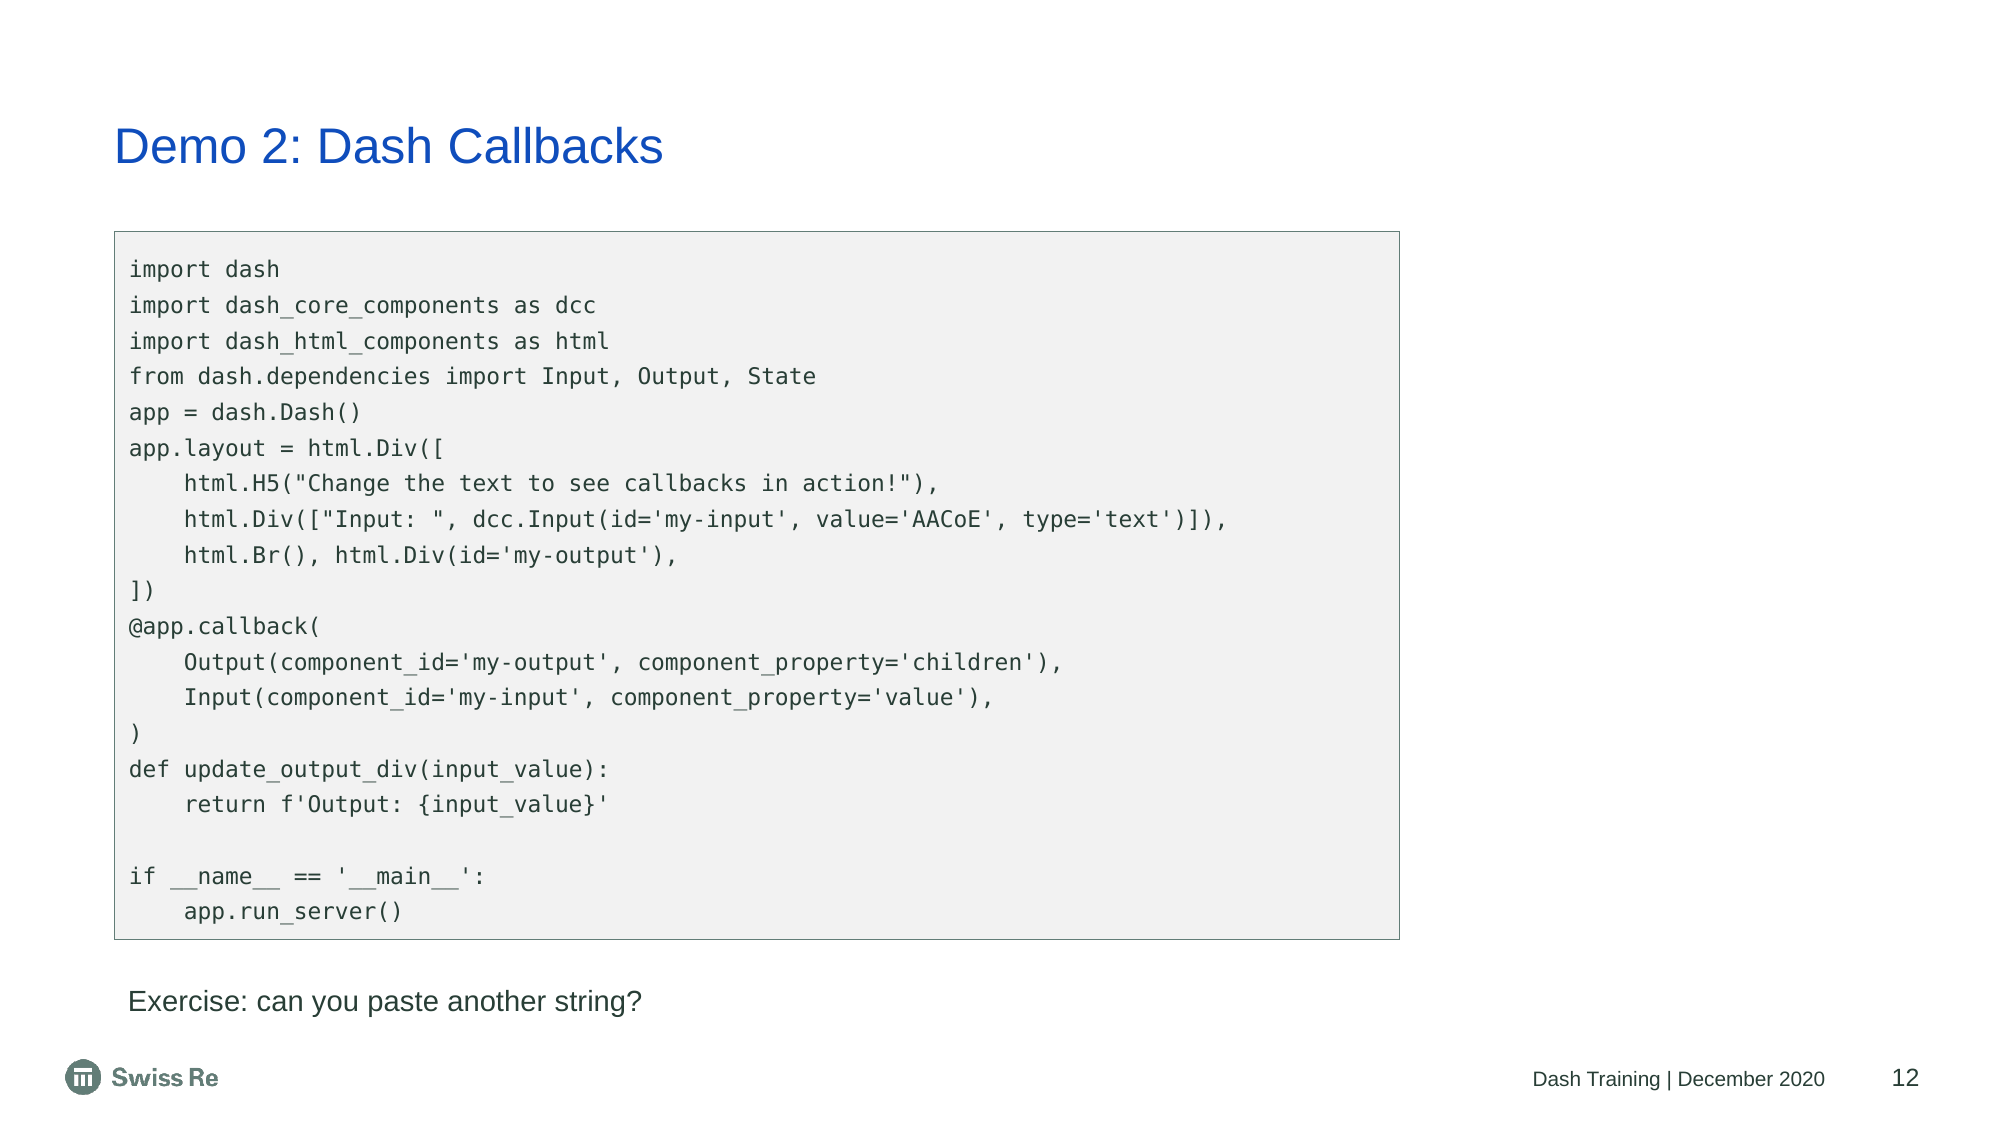

# Demo 2: Dash Callbacks
import dash
import dash_core_components as dcc
import dash_html_components as html
from dash.dependencies import Input, Output, State
app = dash.Dash()
app.layout = html.Div([
    html.H5("Change the text to see callbacks in action!"),
    html.Div(["Input: ", dcc.Input(id='my-input', value='AACoE', type='text')]),
    html.Br(), html.Div(id='my-output'),
])
@app.callback(
    Output(component_id='my-output', component_property='children'),
    Input(component_id='my-input', component_property='value'),
)
def update_output_div(input_value):
    return f'Output: {input_value}'

if __name__ == '__main__':
    app.run_server()
Exercise: can you paste another string?
12